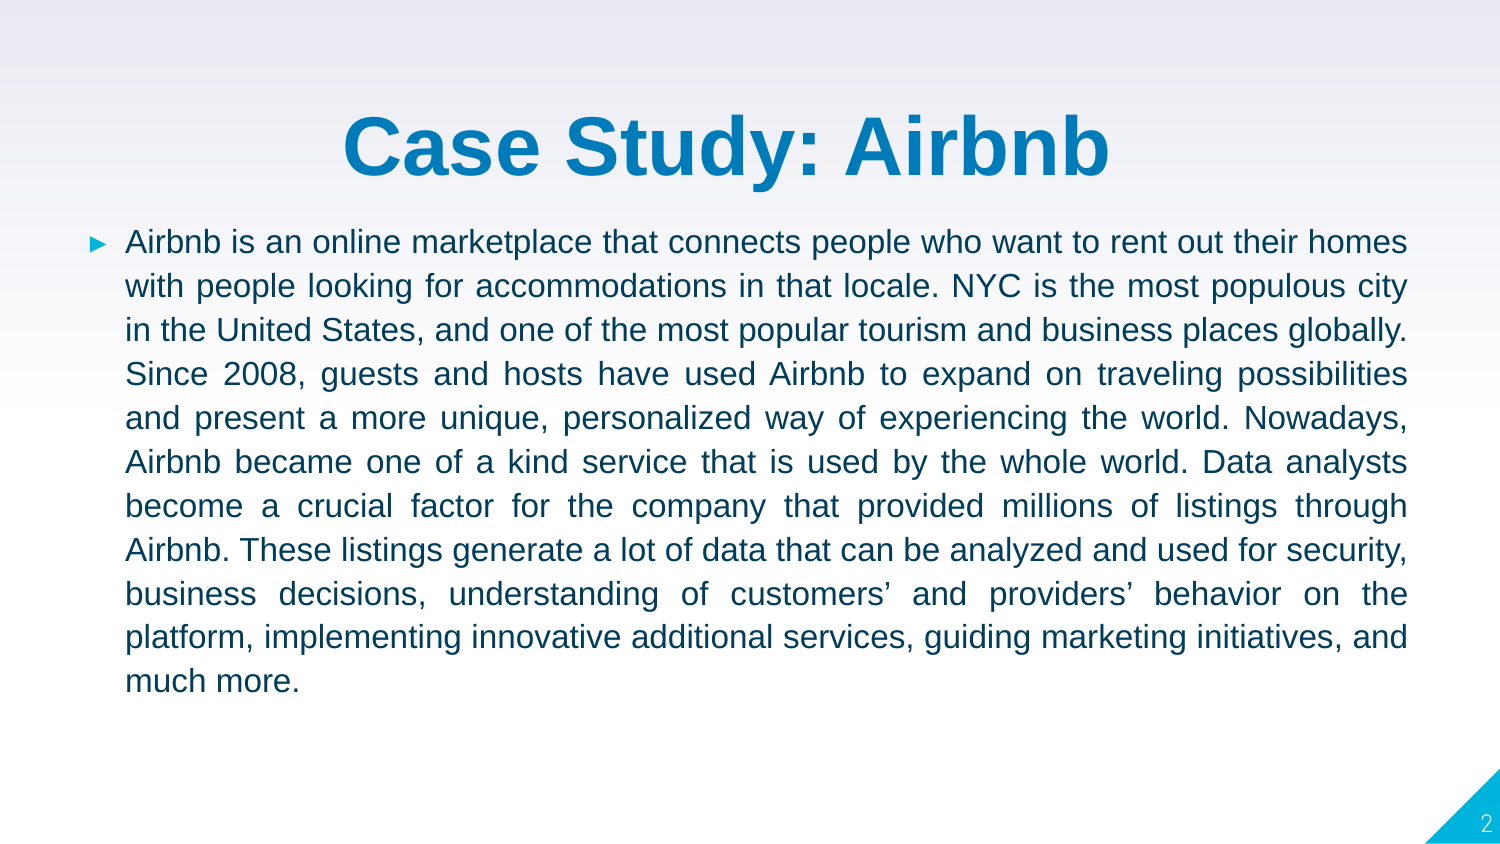

Case Study: Airbnb
Airbnb is an online marketplace that connects people who want to rent out their homes with people looking for accommodations in that locale. NYC is the most populous city in the United States, and one of the most popular tourism and business places globally. Since 2008, guests and hosts have used Airbnb to expand on traveling possibilities and present a more unique, personalized way of experiencing the world. Nowadays, Airbnb became one of a kind service that is used by the whole world. Data analysts become a crucial factor for the company that provided millions of listings through Airbnb. These listings generate a lot of data that can be analyzed and used for security, business decisions, understanding of customers’ and providers’ behavior on the platform, implementing innovative additional services, guiding marketing initiatives, and much more.
2